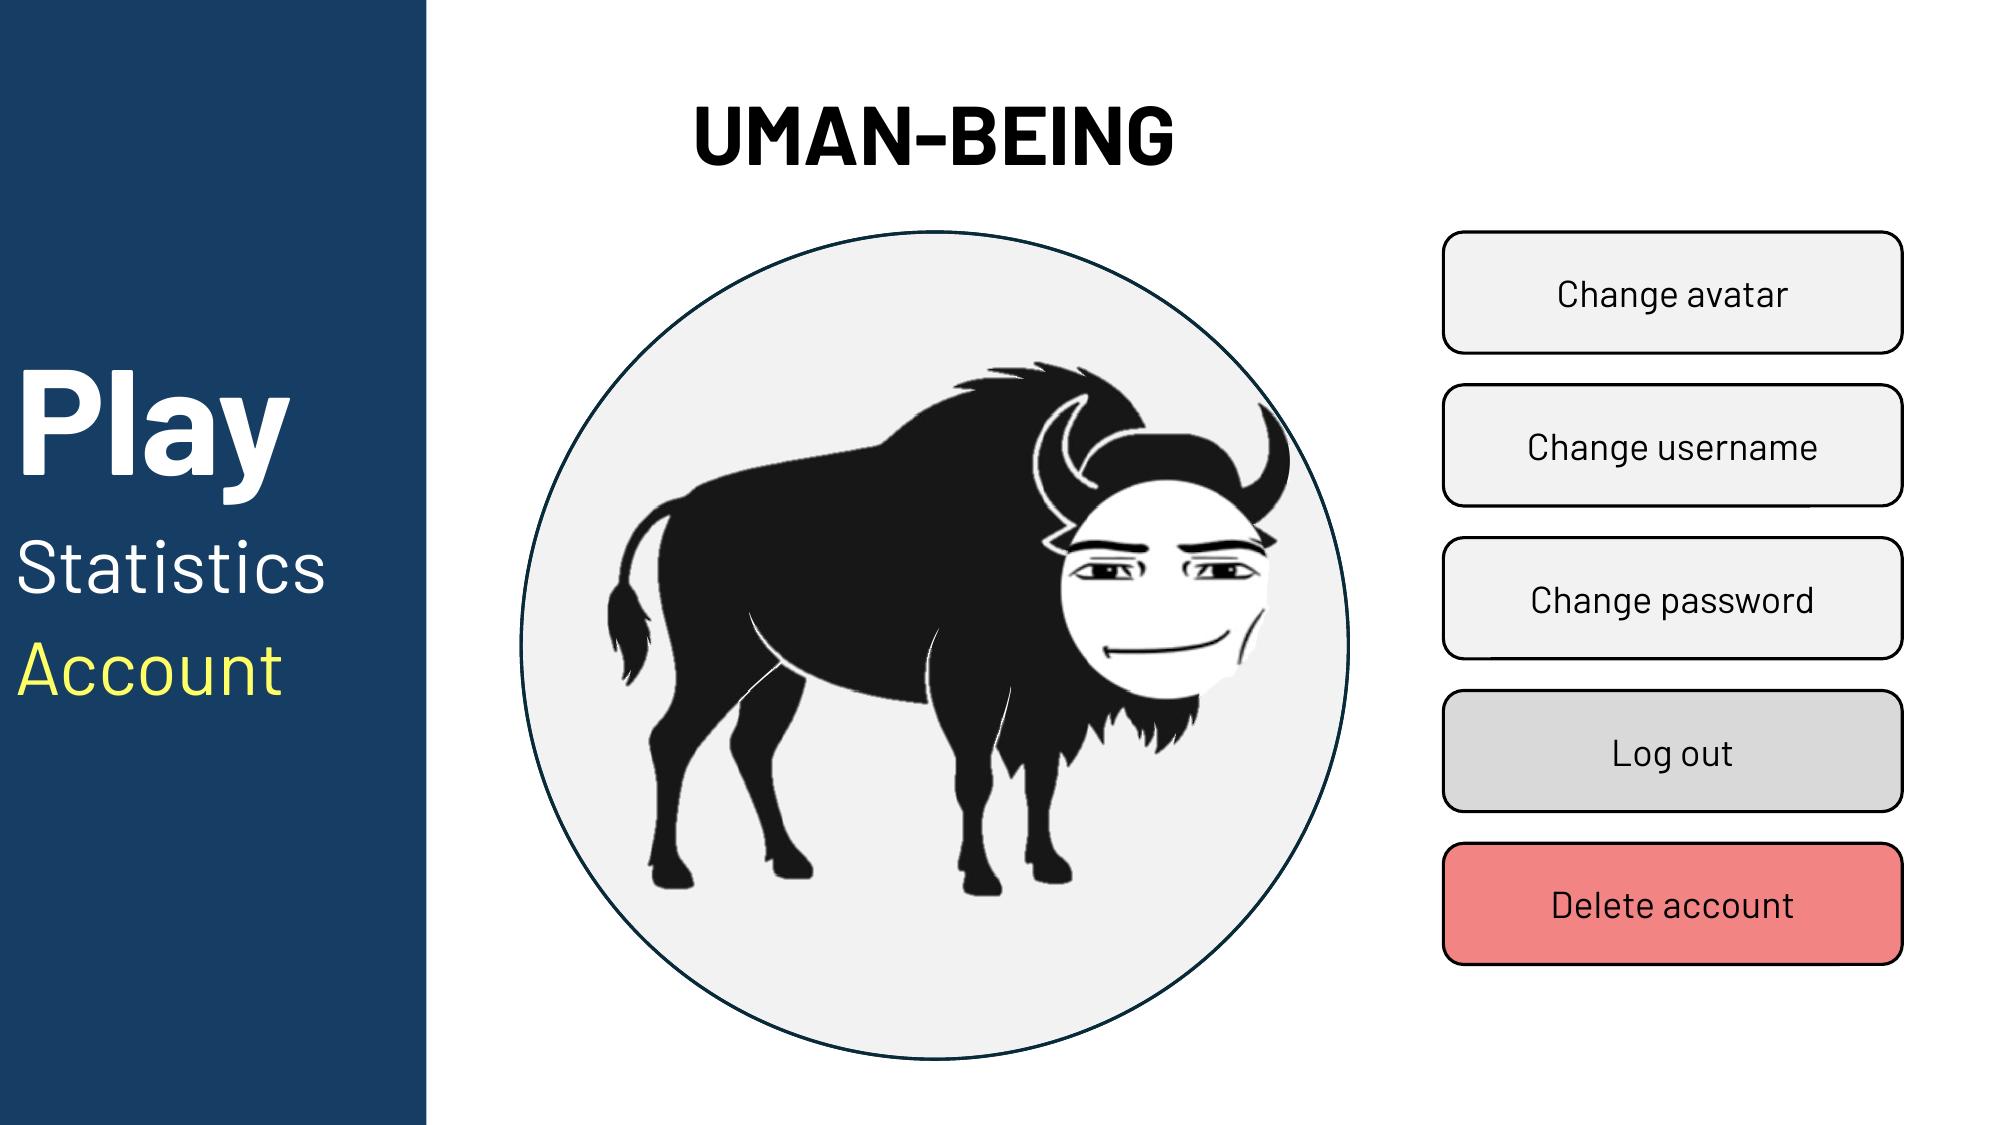

Play
Statistics
Account
UMAN-BEING

Change avatar
Change username
Change password
Log out
Delete account